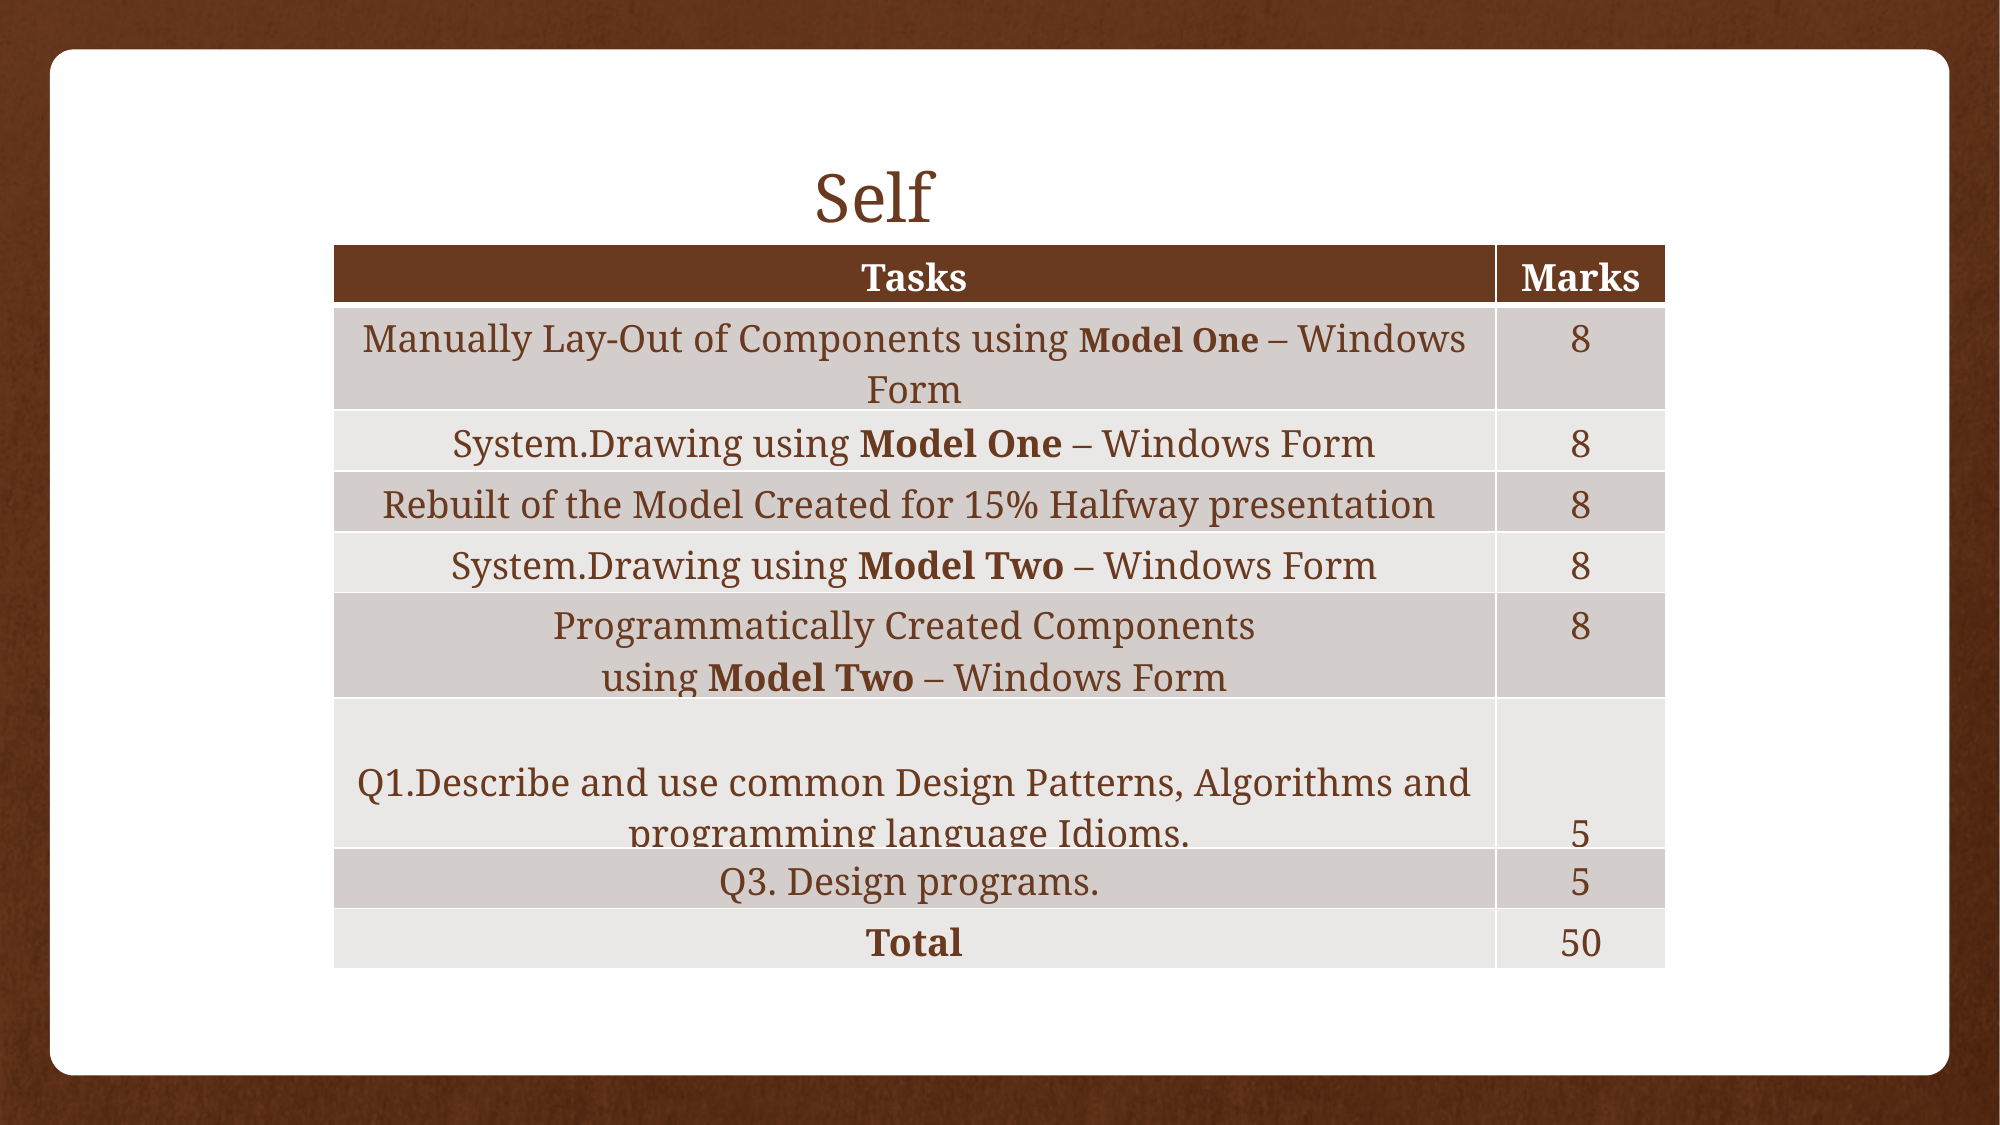

Self Marking
| Tasks | Marks |
| --- | --- |
| Manually Lay-Out of Components using Model One – Windows Form | 8 |
| System.Drawing using Model One – Windows Form | 8 |
| Rebuilt of the Model Created for 15% Halfway presentation | 8 |
| System.Drawing using Model Two – Windows Form | 8 |
| Programmatically Created Components using Model Two – Windows Form | 8 |
| Q1.Describe and use common Design Patterns, Algorithms and programming language Idioms. | 5 |
| Q3. Design programs. | 5 |
| Total | 50 |